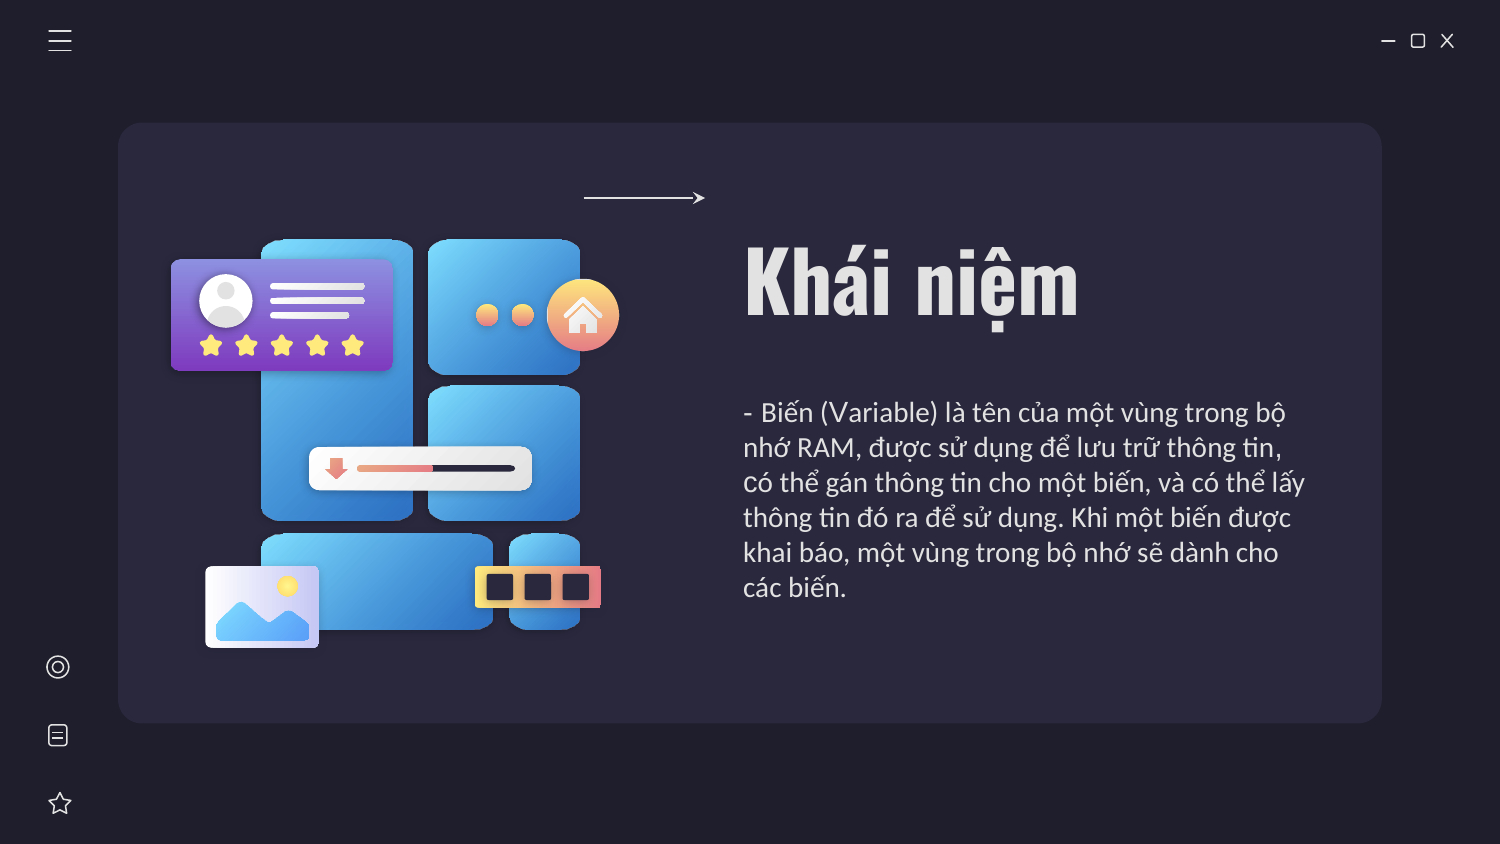

# Khái niệm

- Biến (Variable) là tên của một vùng trong bộ nhớ RAM, được sử dụng để lưu trữ thông tin, có thể gán thông tin cho một biến, và có thể lấy thông tin đó ra để sử dụng. Khi một biến được khai báo, một vùng trong bộ nhớ sẽ dành cho các biến.